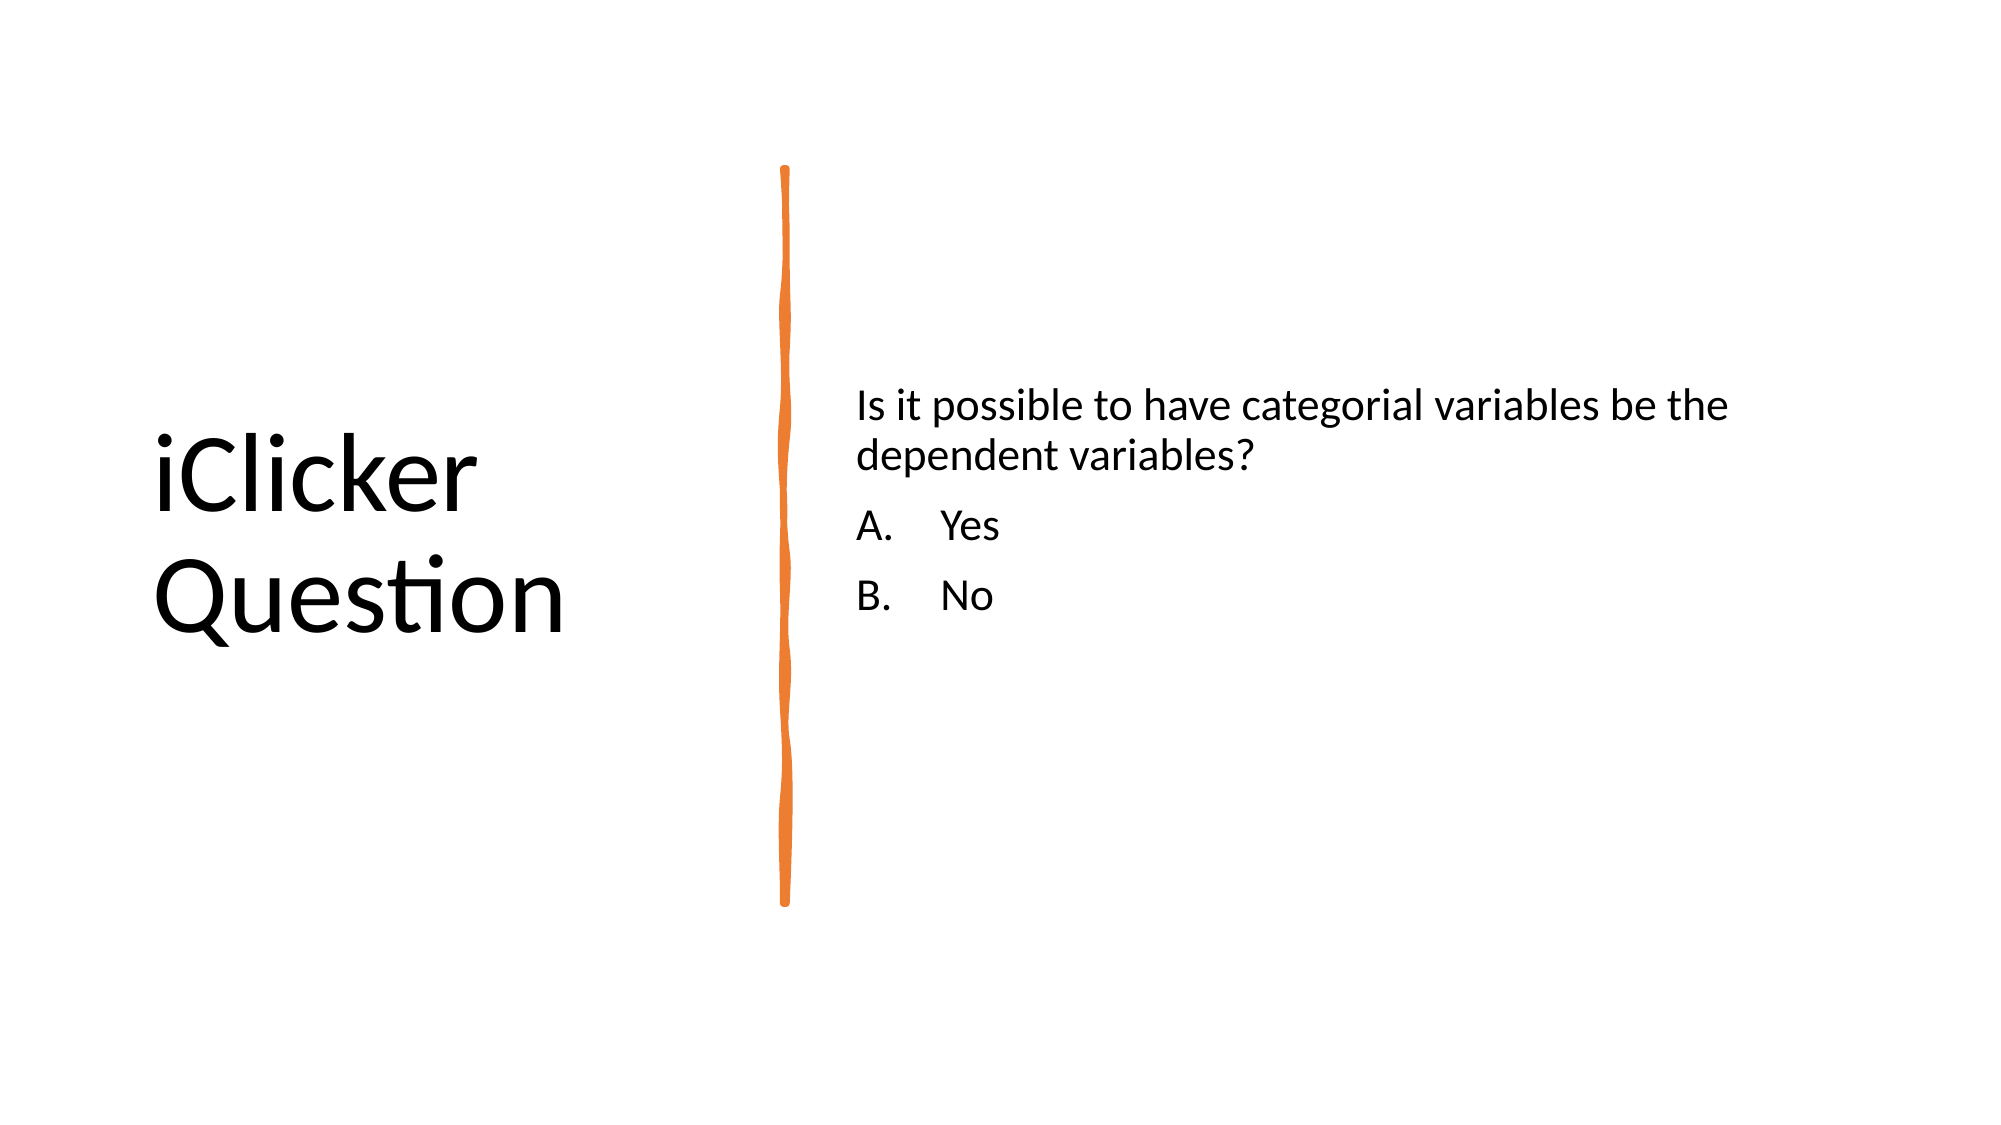

# iClicker Question
Is it possible to have categorial variables be the dependent variables?
Yes
No